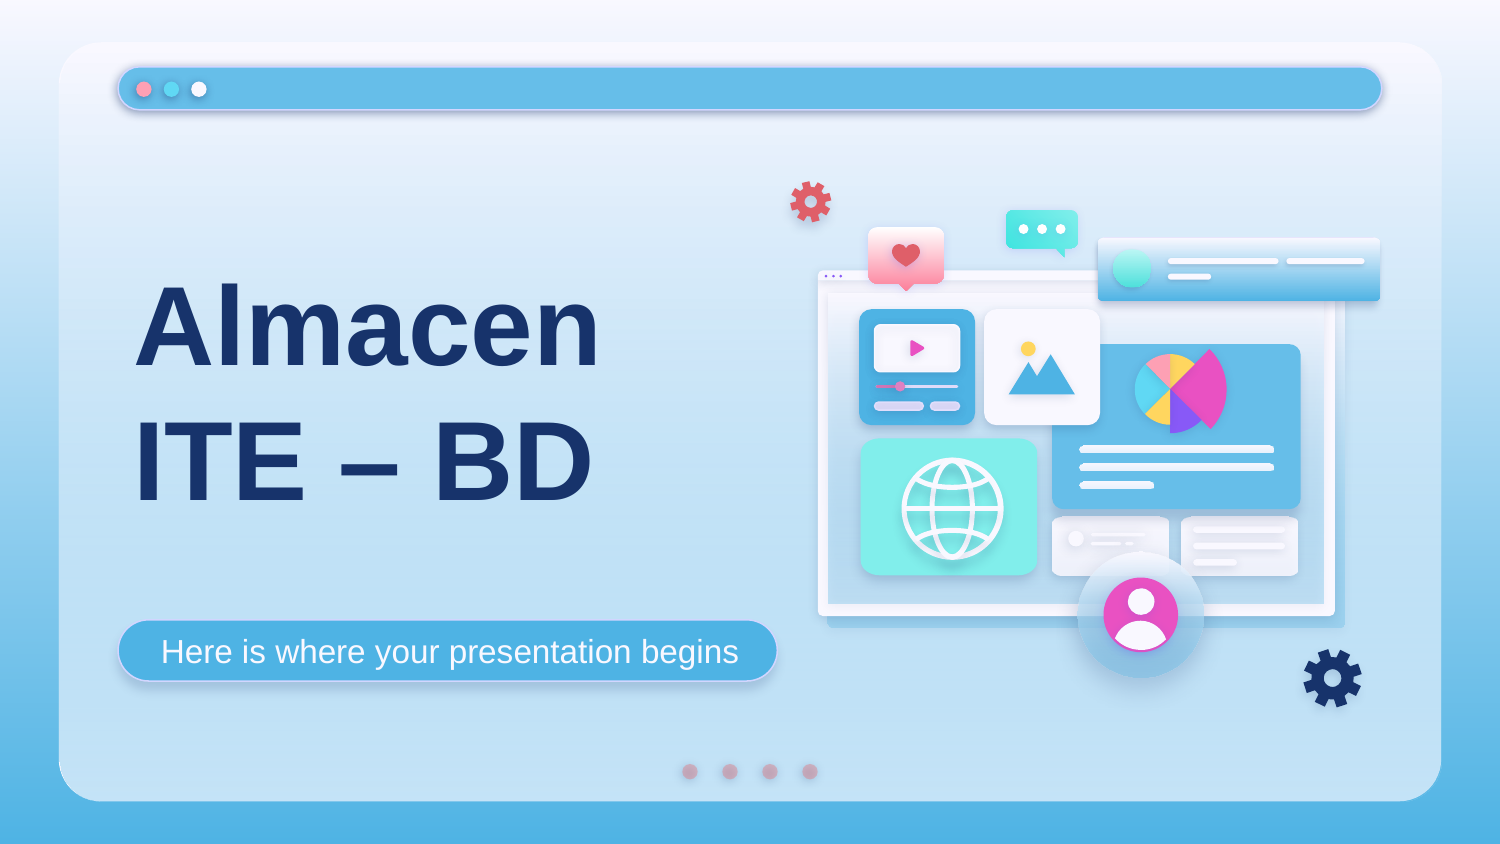

# Almacen ITE – BD
Here is where your presentation begins